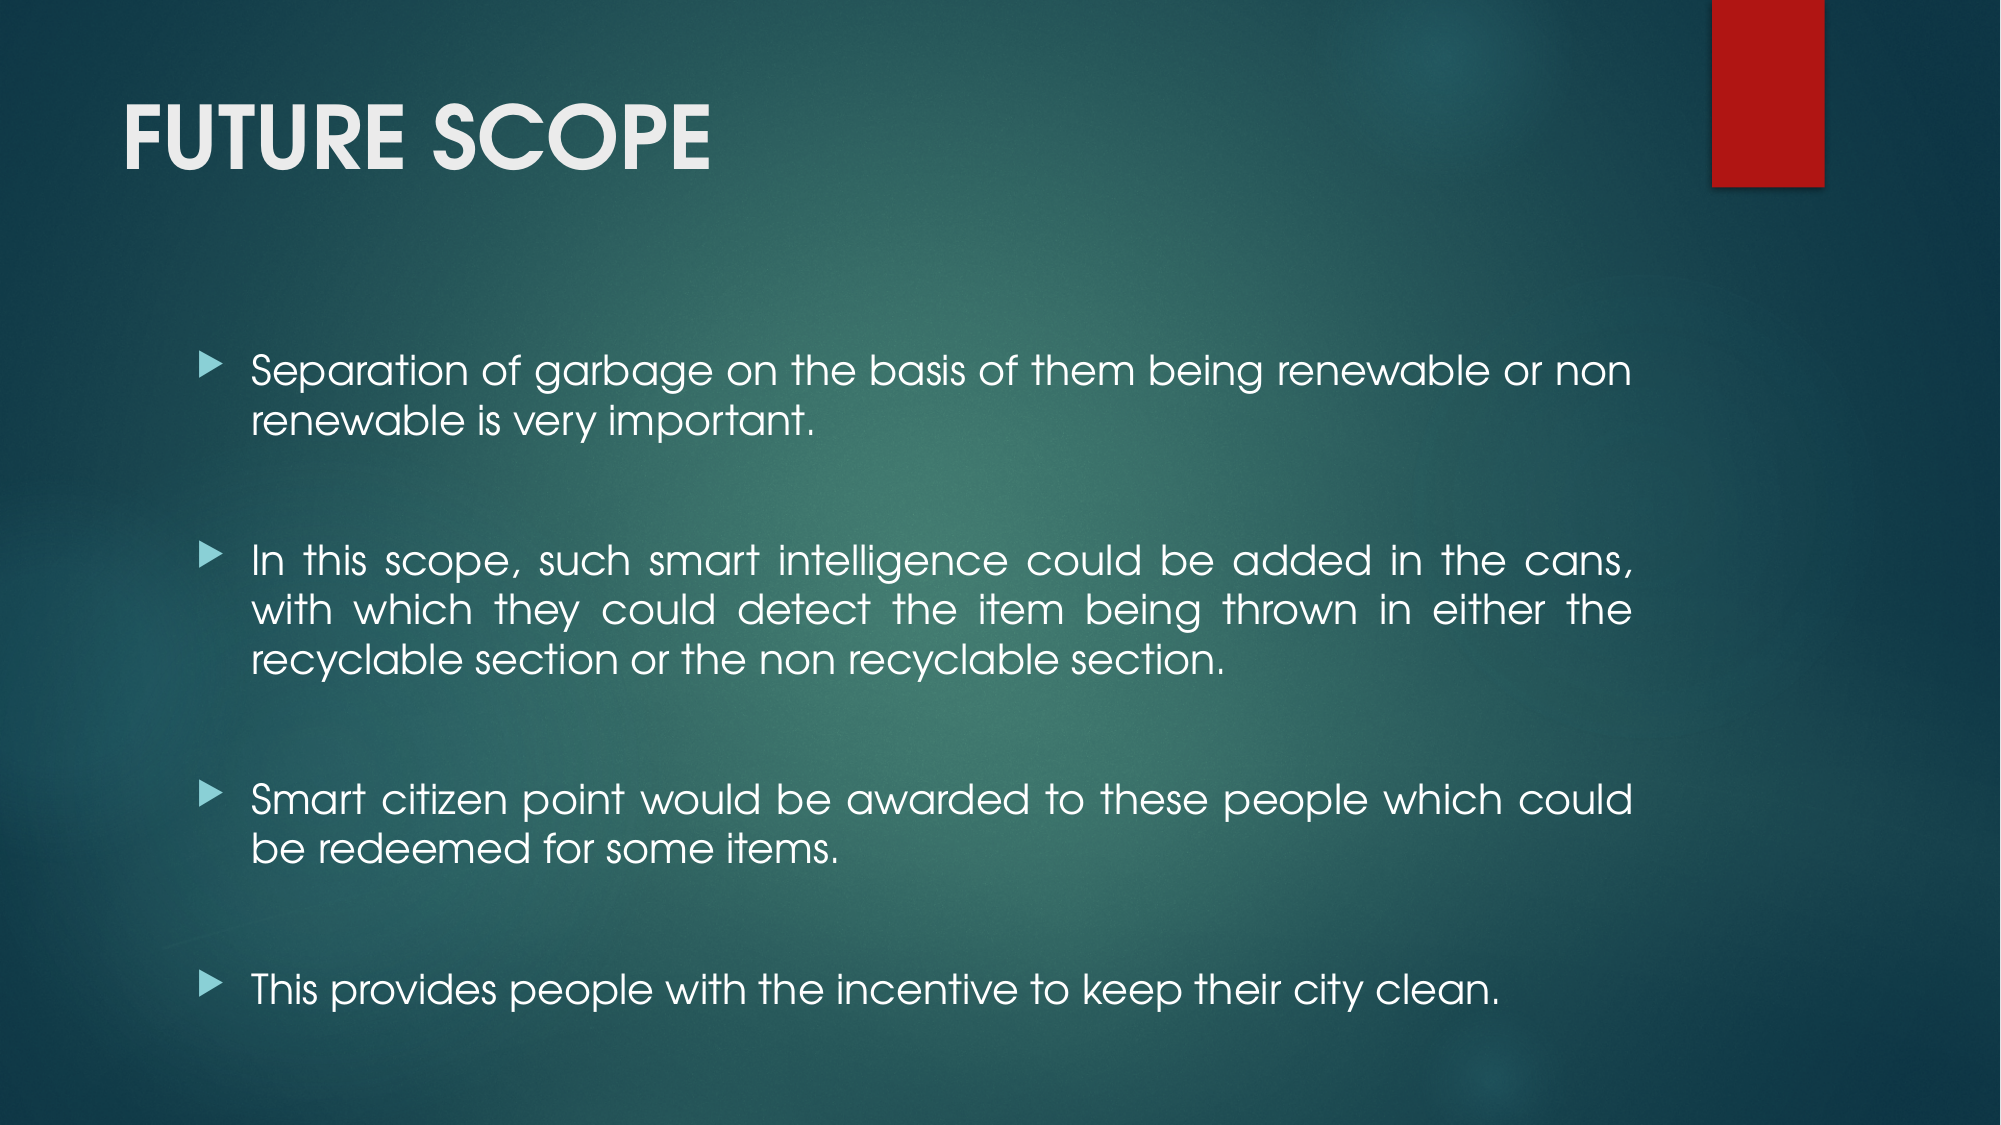

# FUTURE SCOPE
Separation of garbage on the basis of them being renewable or non renewable is very important.

In this scope, such smart intelligence could be added in the cans, with which they could detect the item being thrown in either the recyclable section or the non recyclable section.

Smart citizen point would be awarded to these people which could be redeemed for some items.

This provides people with the incentive to keep their city clean.